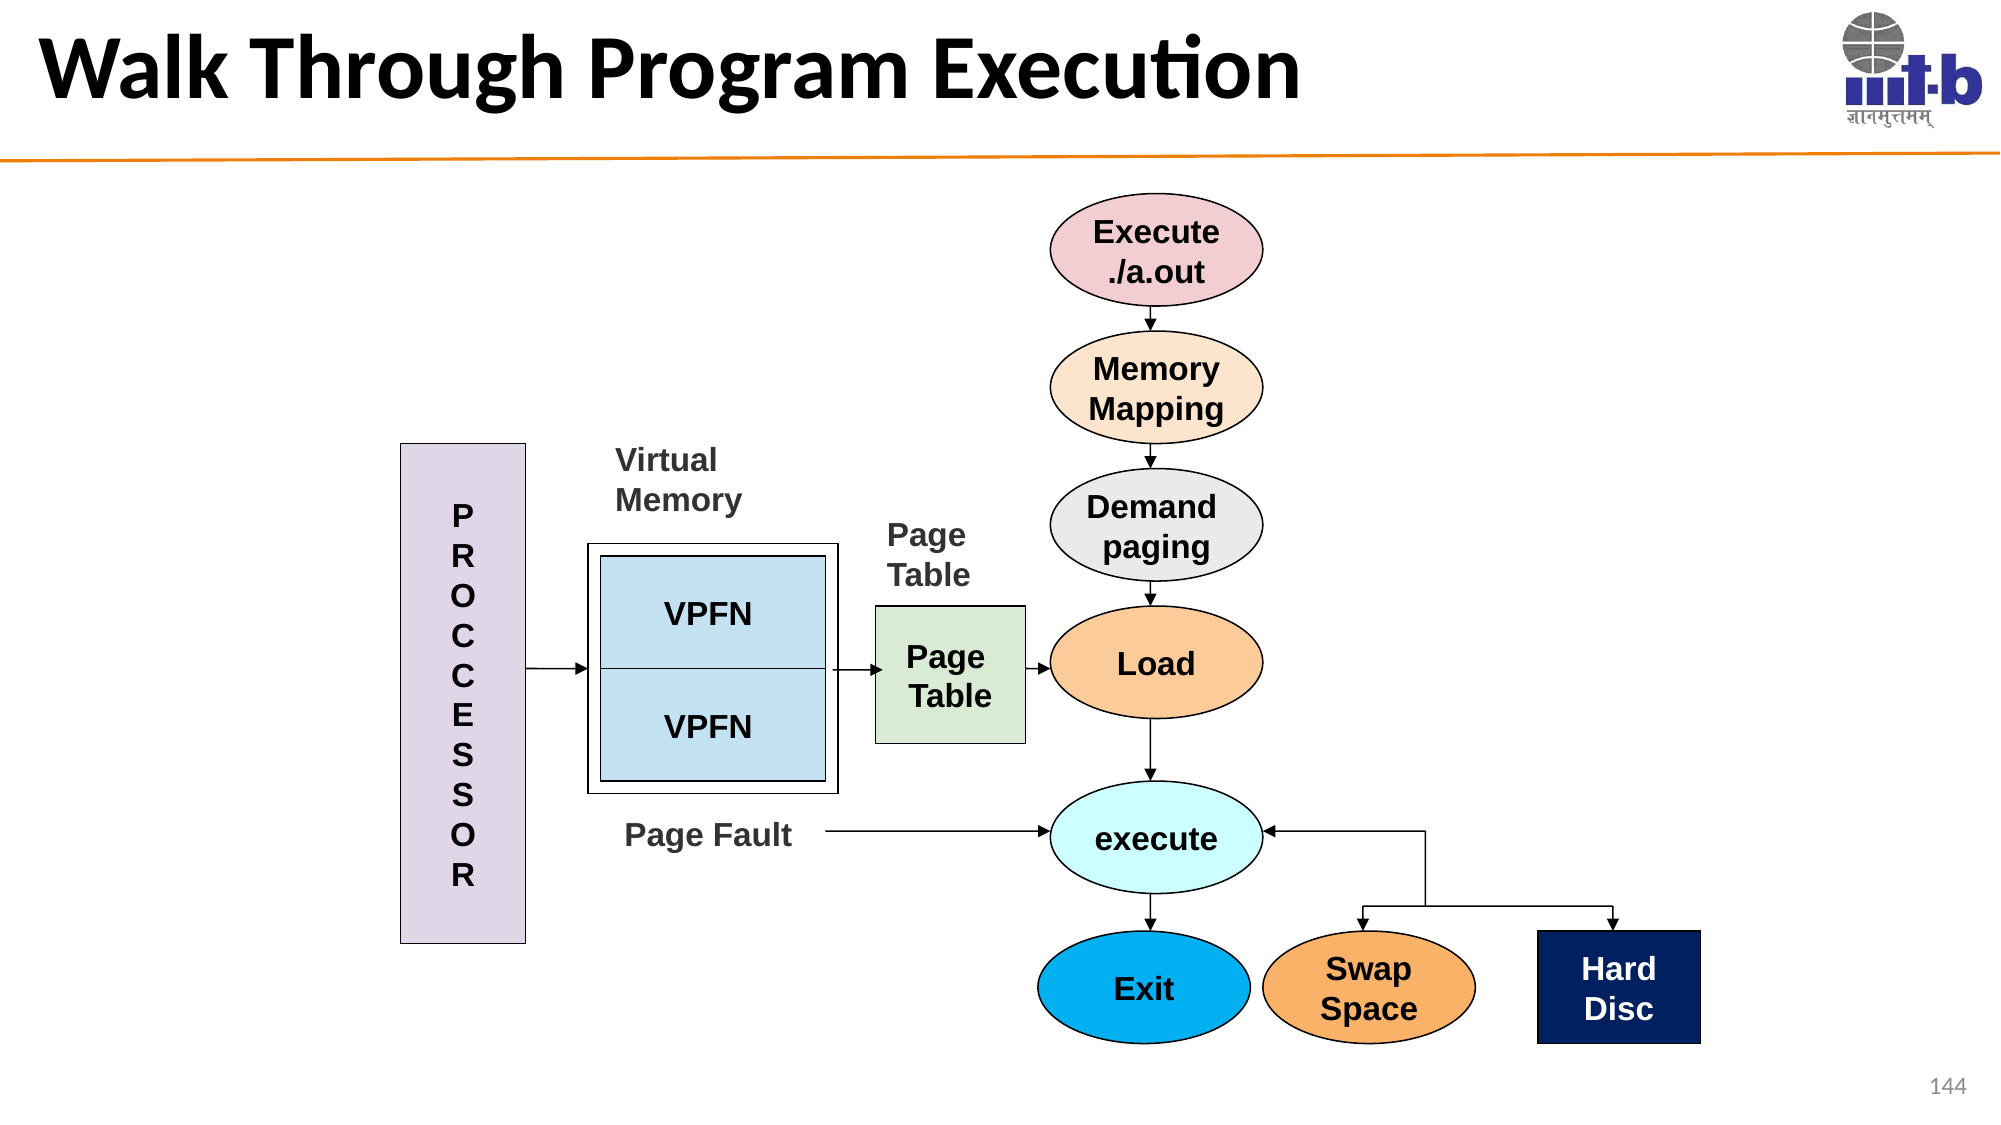

# Walk Through Program Execution
Execute
./a.out

Memory
Mapping
Virtual
Memory

P
R
O
C
C
E
S
S
O
R

Demand
paging
 Page
 Table

VPFN

Page
Table
Load

VPFN

execute
 Page Fault

Exit
Swap
Space
Hard
Disc
144